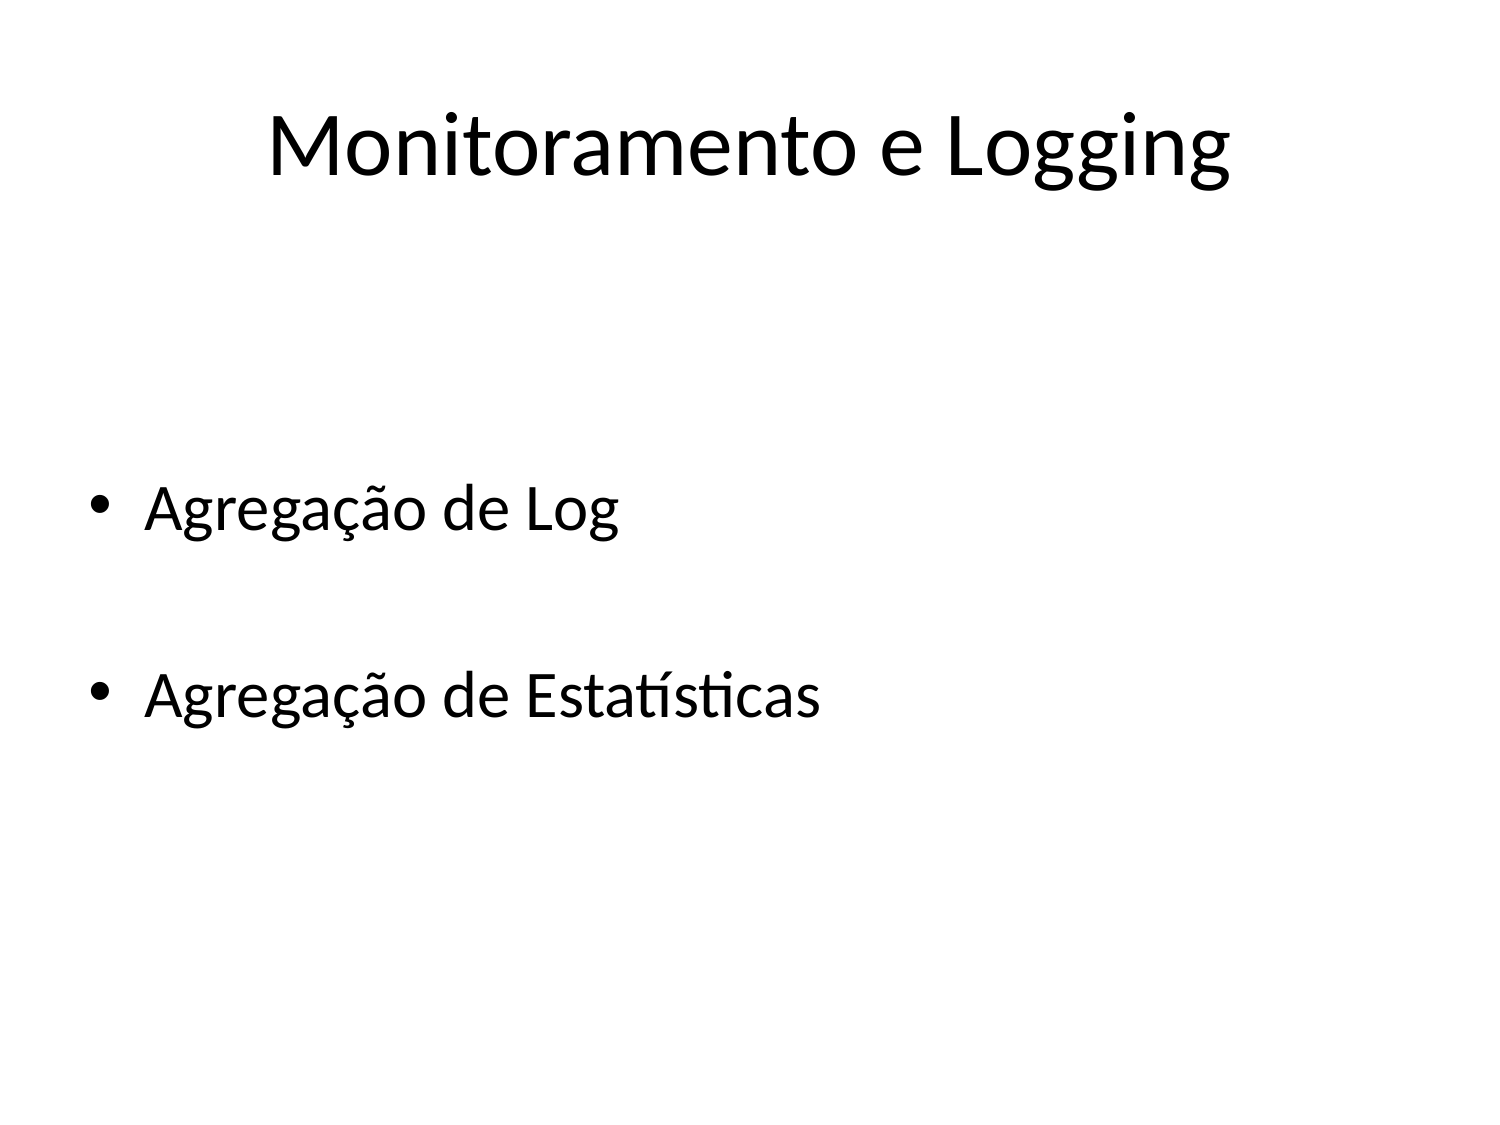

# Monitoramento e Logging
Agregação de Log

Agregação de Estatísticas